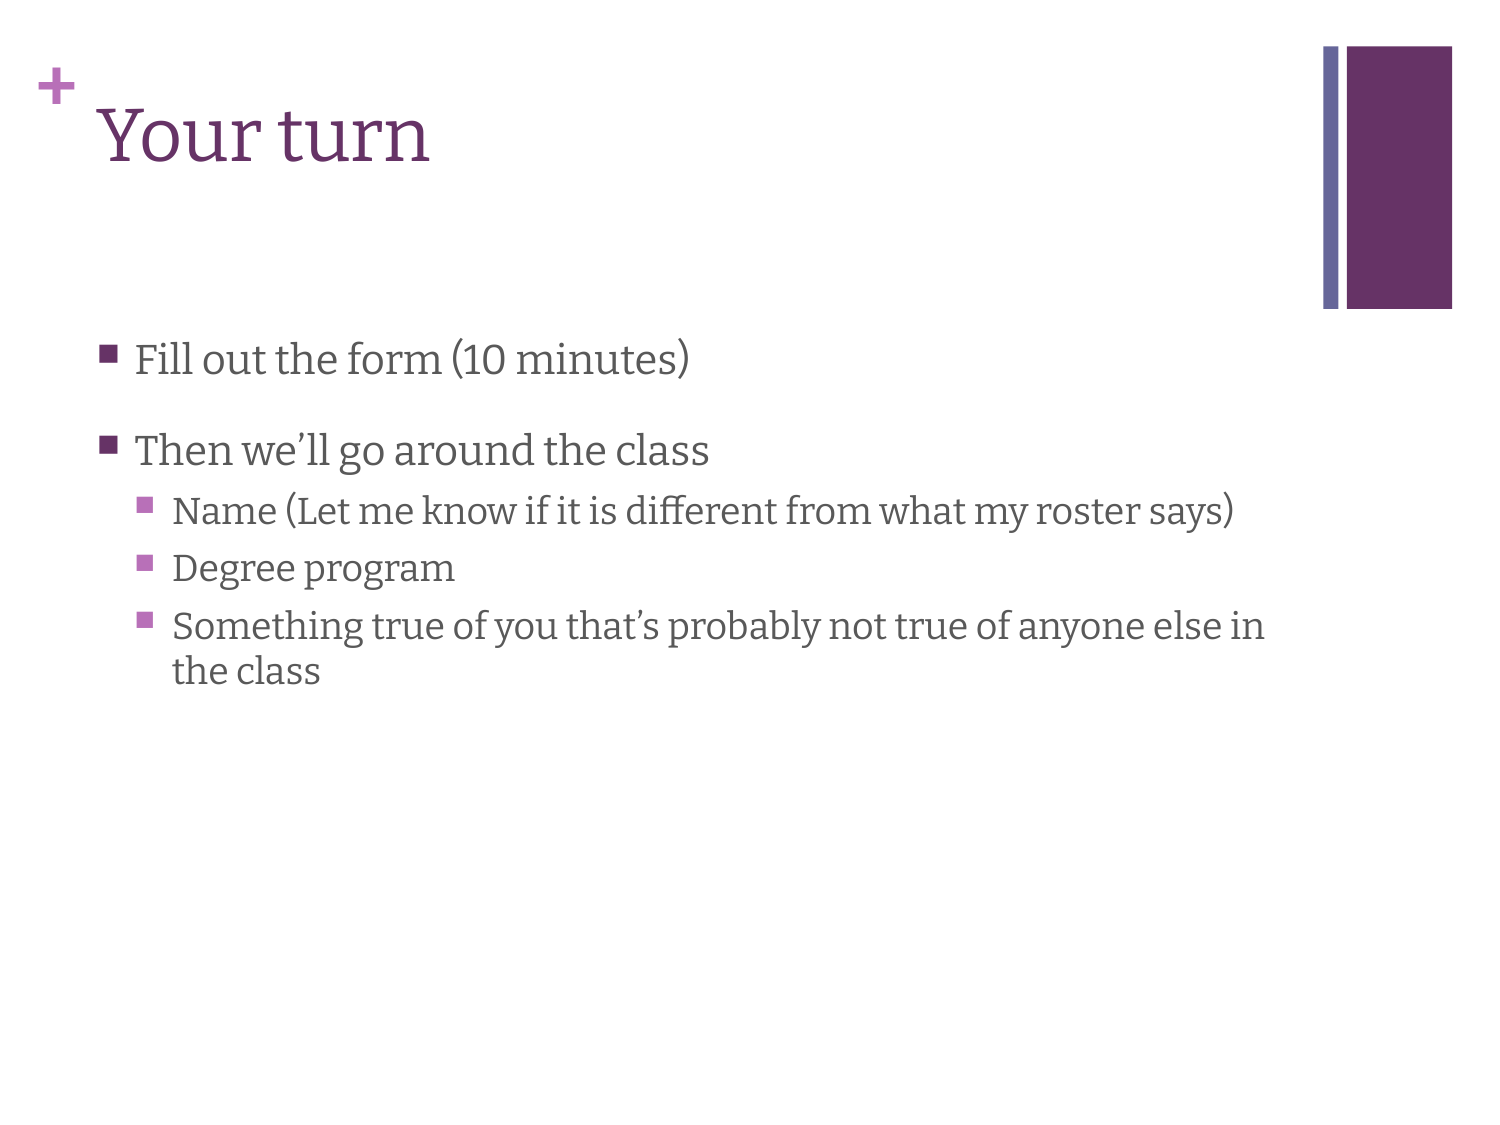

# Your turn
Fill out the form (10 minutes)
Then we’ll go around the class
Name (Let me know if it is different from what my roster says)
Degree program
Something true of you that’s probably not true of anyone else in the class